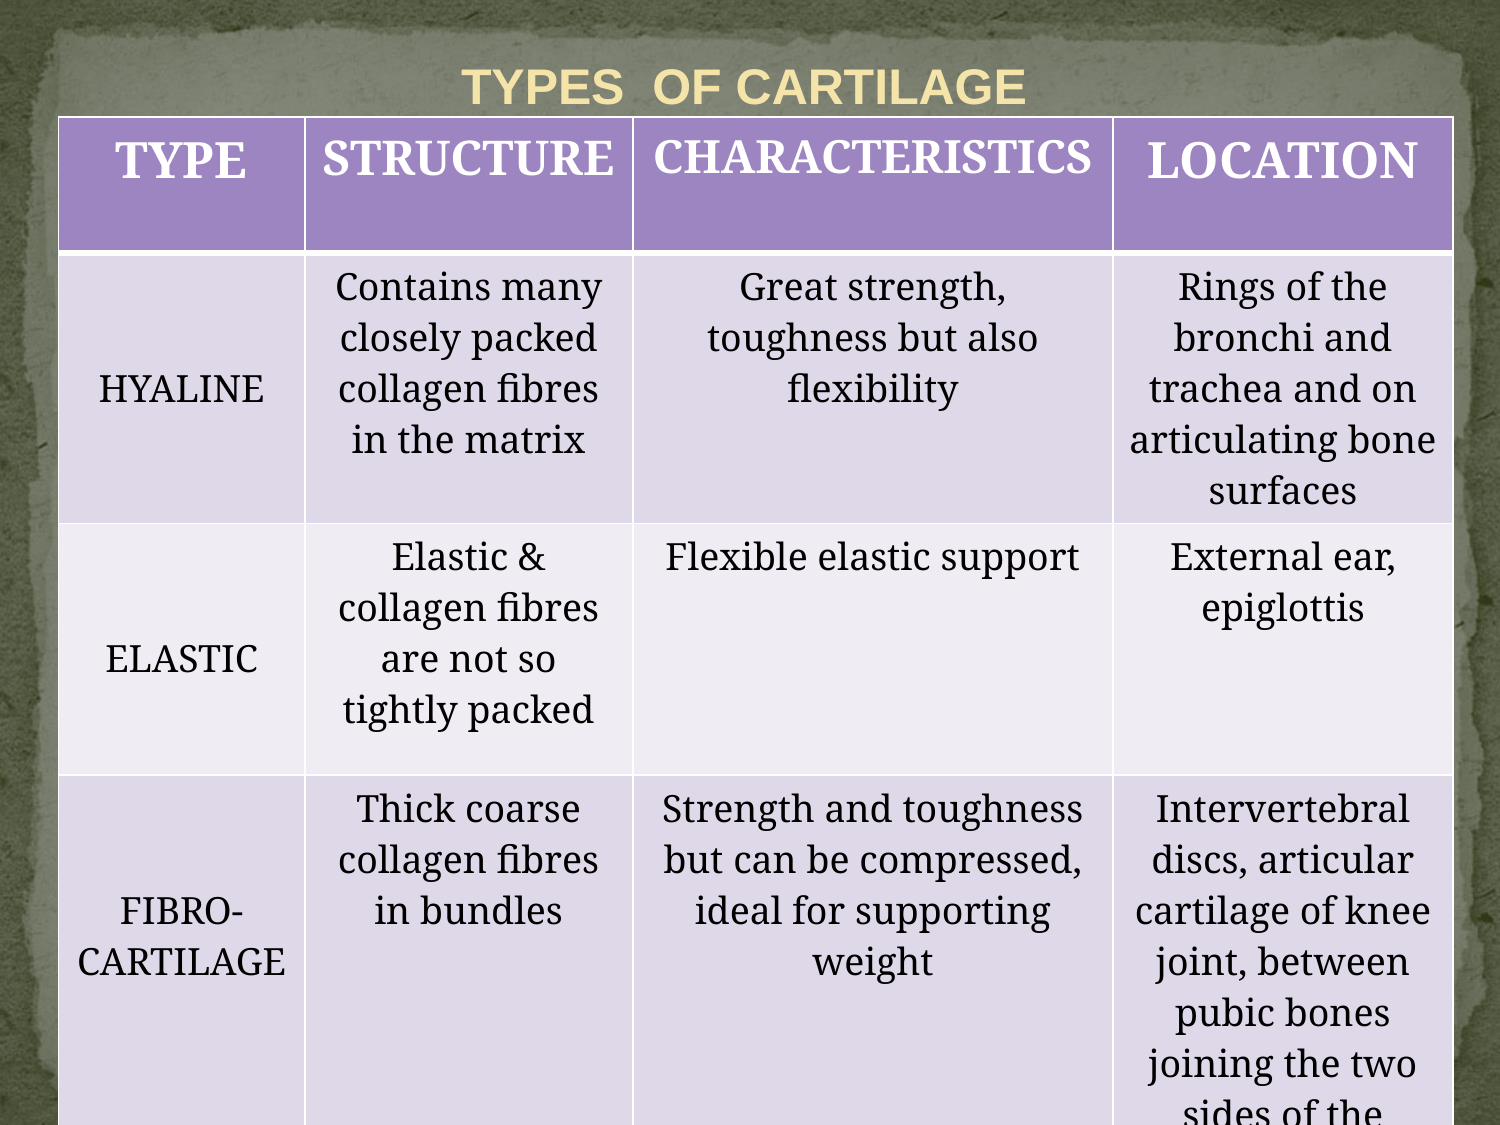

TYPES  OF CARTILAGE
| TYPE | STRUCTURE | CHARACTERISTICS | LOCATION |
| --- | --- | --- | --- |
| HYALINE | Contains many closely packed collagen fibres in the matrix | Great strength, toughness but also flexibility | Rings of the bronchi and trachea and on articulating bone surfaces |
| ELASTIC | Elastic & collagen fibres are not so tightly packed | Flexible elastic support | External ear, epiglottis |
| FIBRO-CARTILAGE | Thick coarse collagen fibres in bundles | Strength and toughness but can be compressed, ideal for supporting weight | Intervertebral discs, articular cartilage of knee joint, between pubic bones joining the two sides of the pelvis |